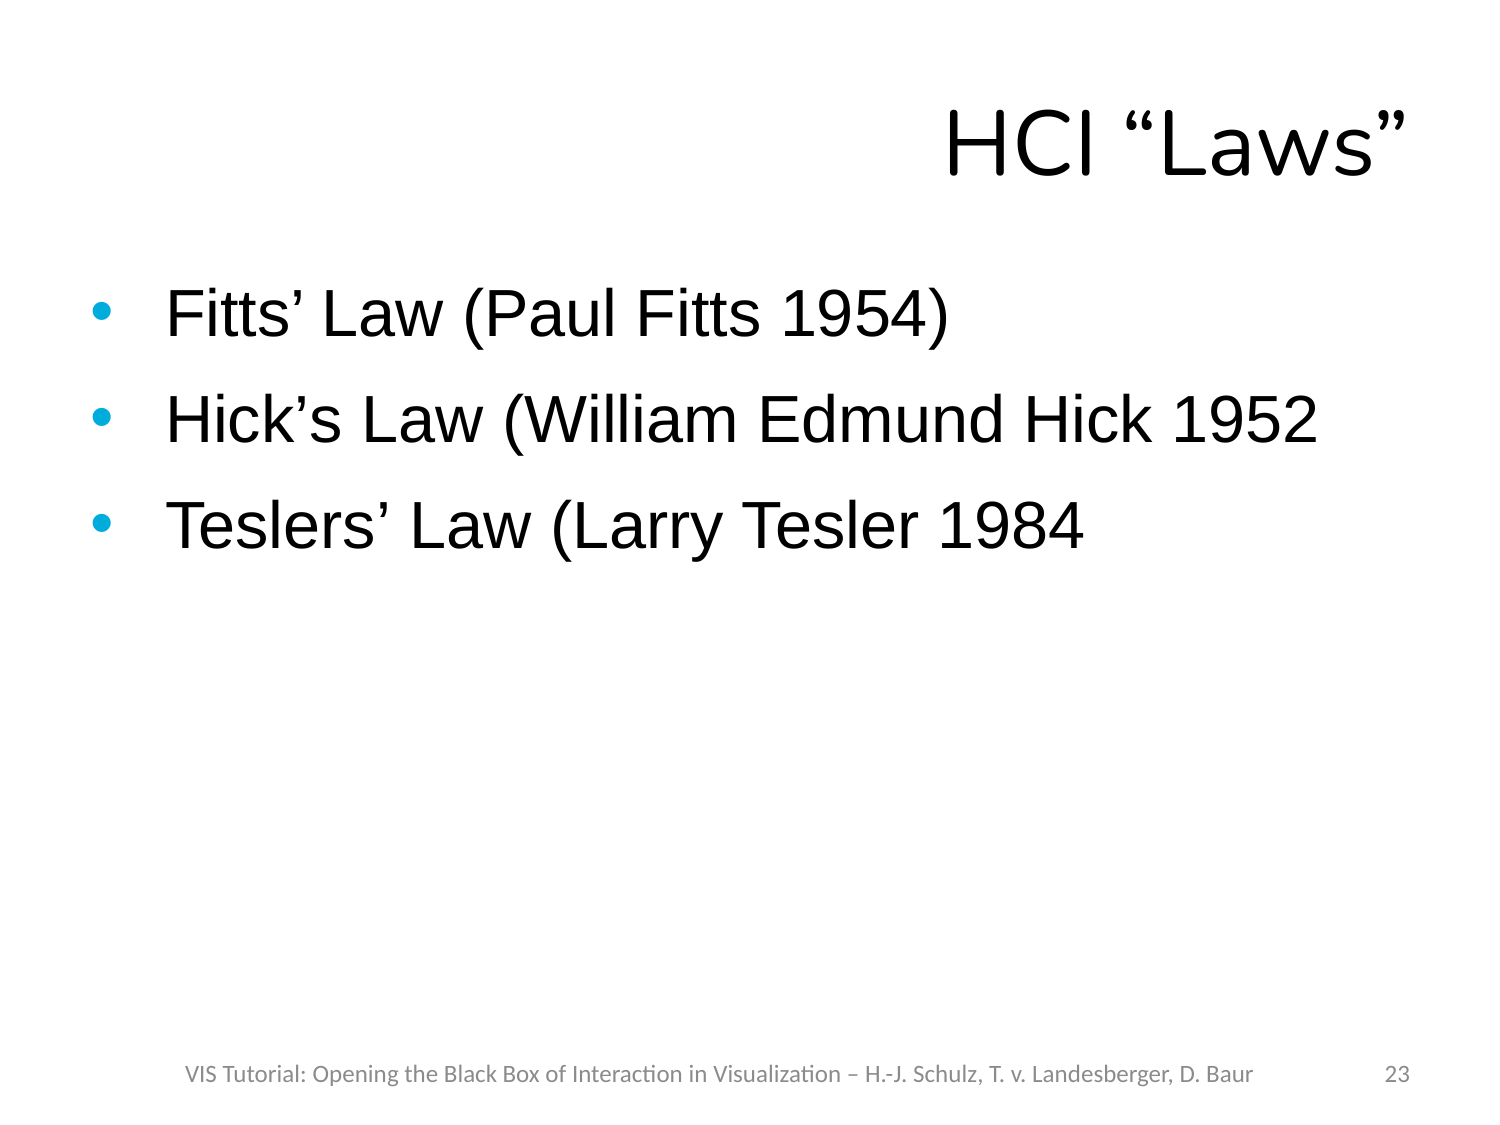

# HCI “Laws”
Fitts’ Law (Paul Fitts 1954)
Hick’s Law (William Edmund Hick 1952
Teslers’ Law (Larry Tesler 1984
VIS Tutorial: Opening the Black Box of Interaction in Visualization – H.-J. Schulz, T. v. Landesberger, D. Baur
23